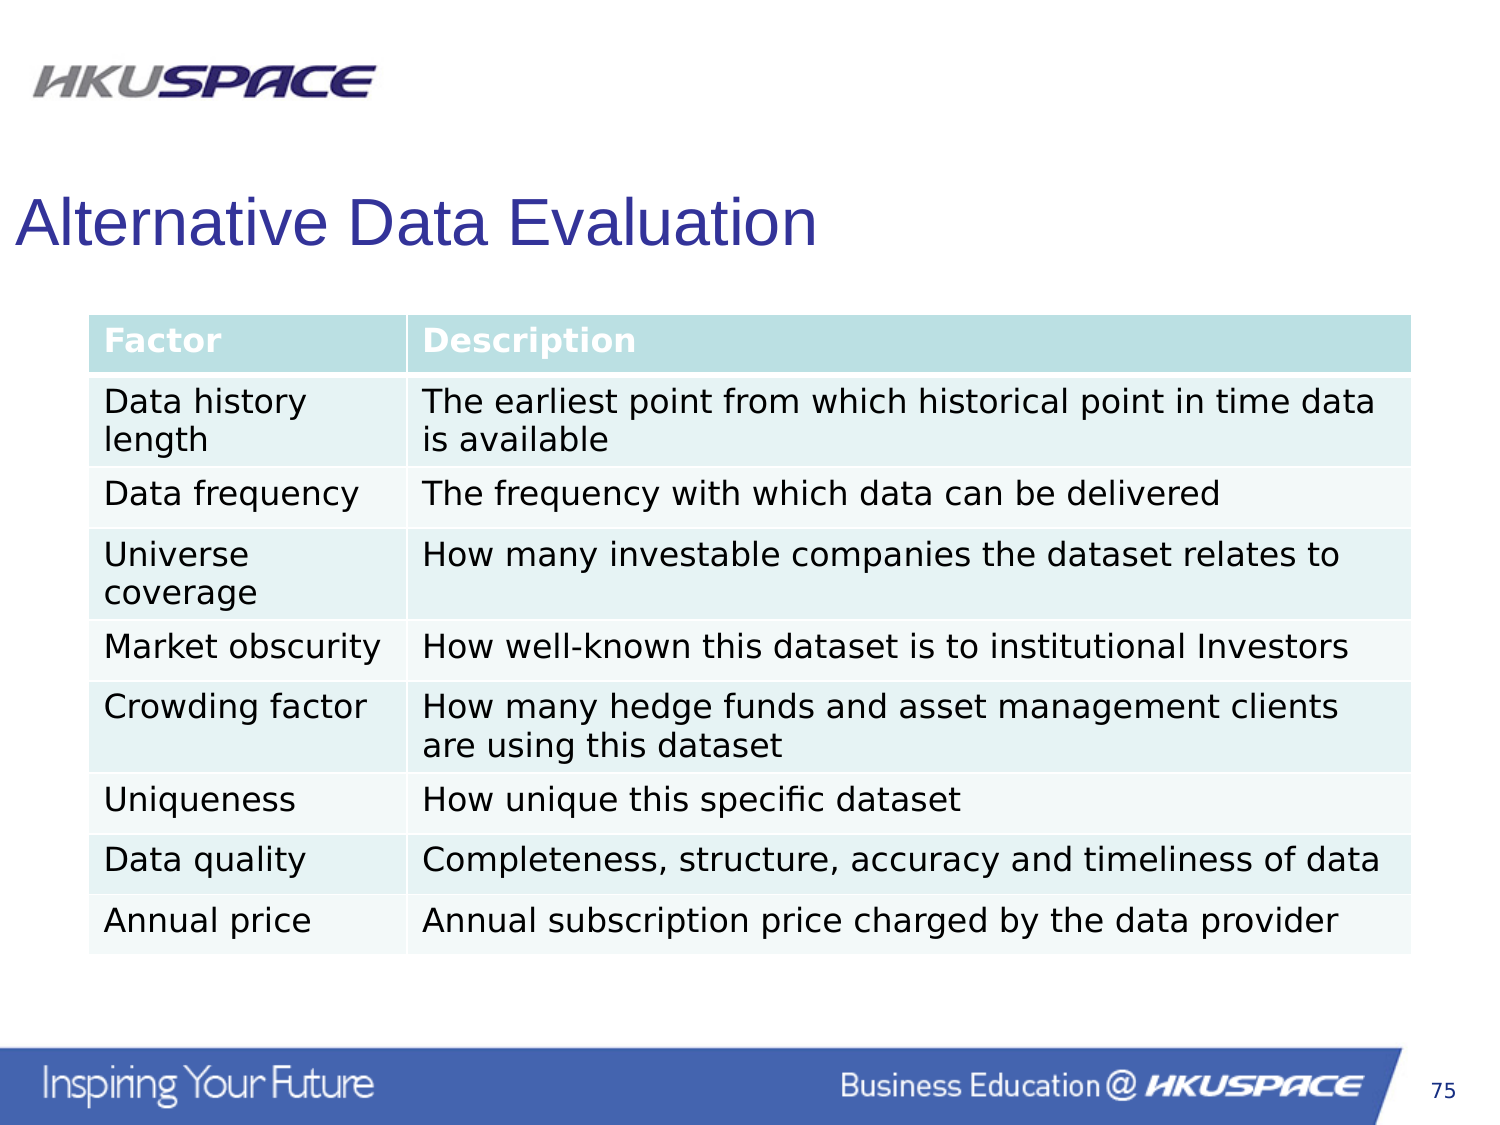

Alternative Data Evaluation
| Factor | Description |
| --- | --- |
| Data history length | The earliest point from which historical point in time data is available |
| Data frequency | The frequency with which data can be delivered |
| Universe coverage | How many investable companies the dataset relates to |
| Market obscurity | How well-known this dataset is to institutional Investors |
| Crowding factor | How many hedge funds and asset management clients are using this dataset |
| Uniqueness | How unique this specific dataset |
| Data quality | Completeness, structure, accuracy and timeliness of data |
| Annual price | Annual subscription price charged by the data provider |
75